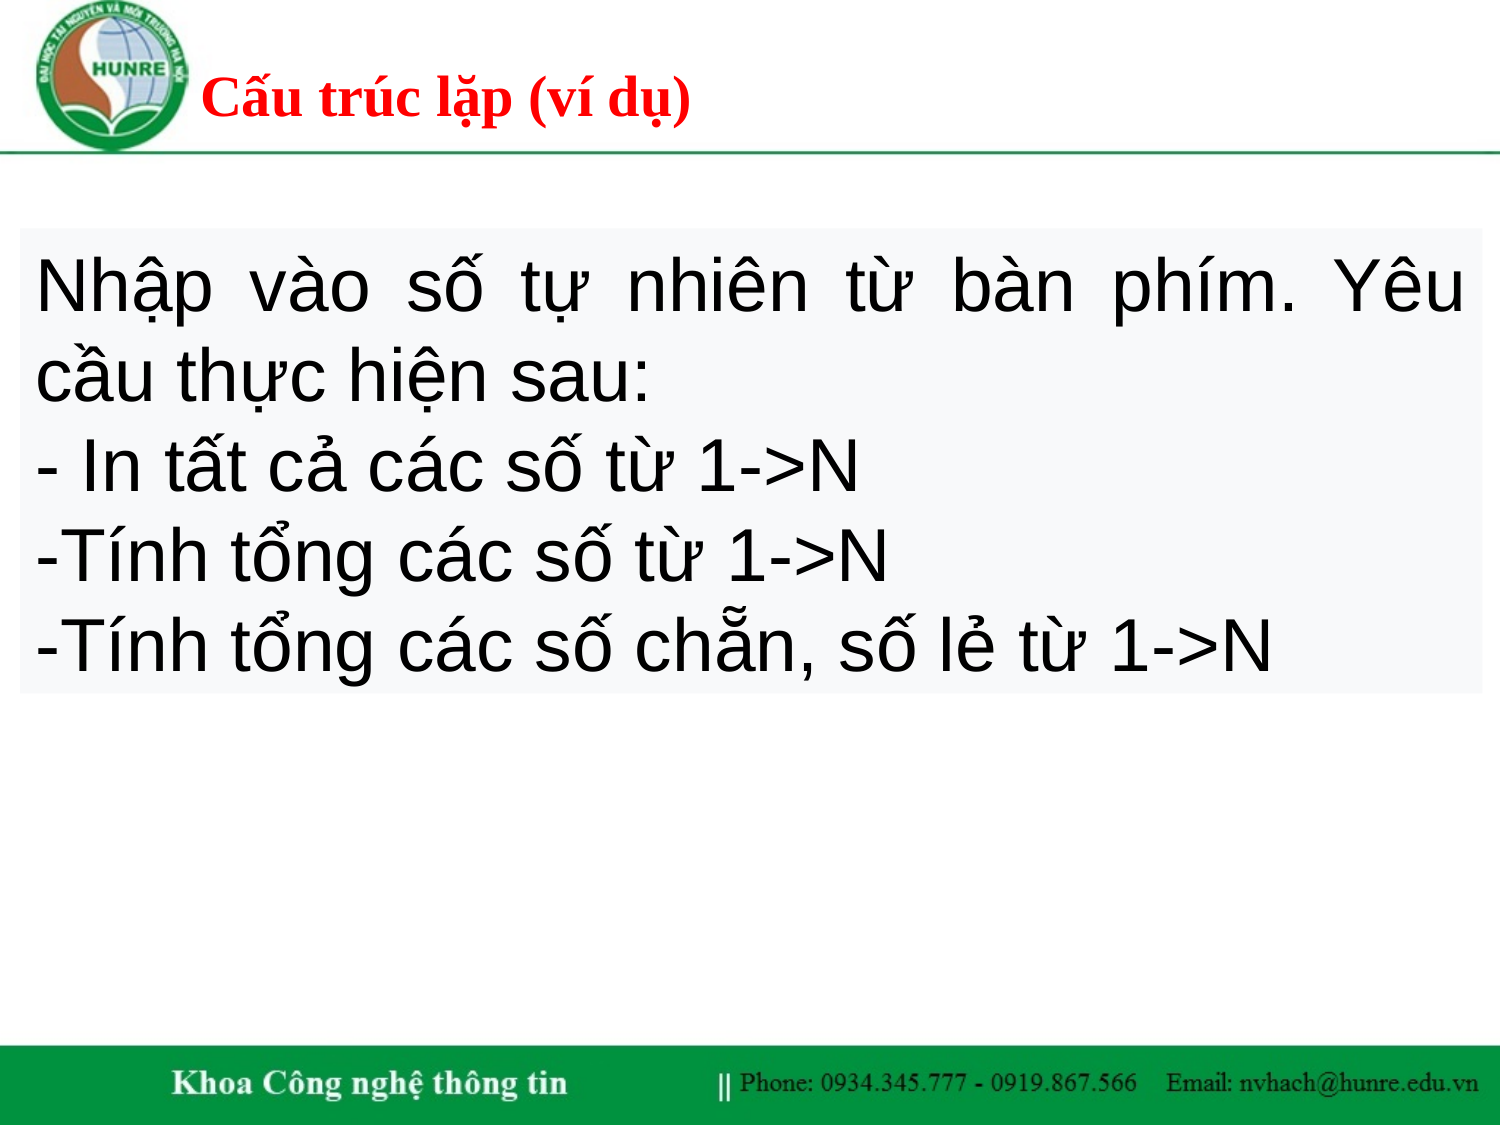

# Cấu trúc lặp (ví dụ)

Nhập vào số tự nhiên từ bàn phím. Yêu cầu thực hiện sau:
- In tất cả các số từ 1->N
-Tính tổng các số từ 1->N
-Tính tổng các số chẵn, số lẻ từ 1->N